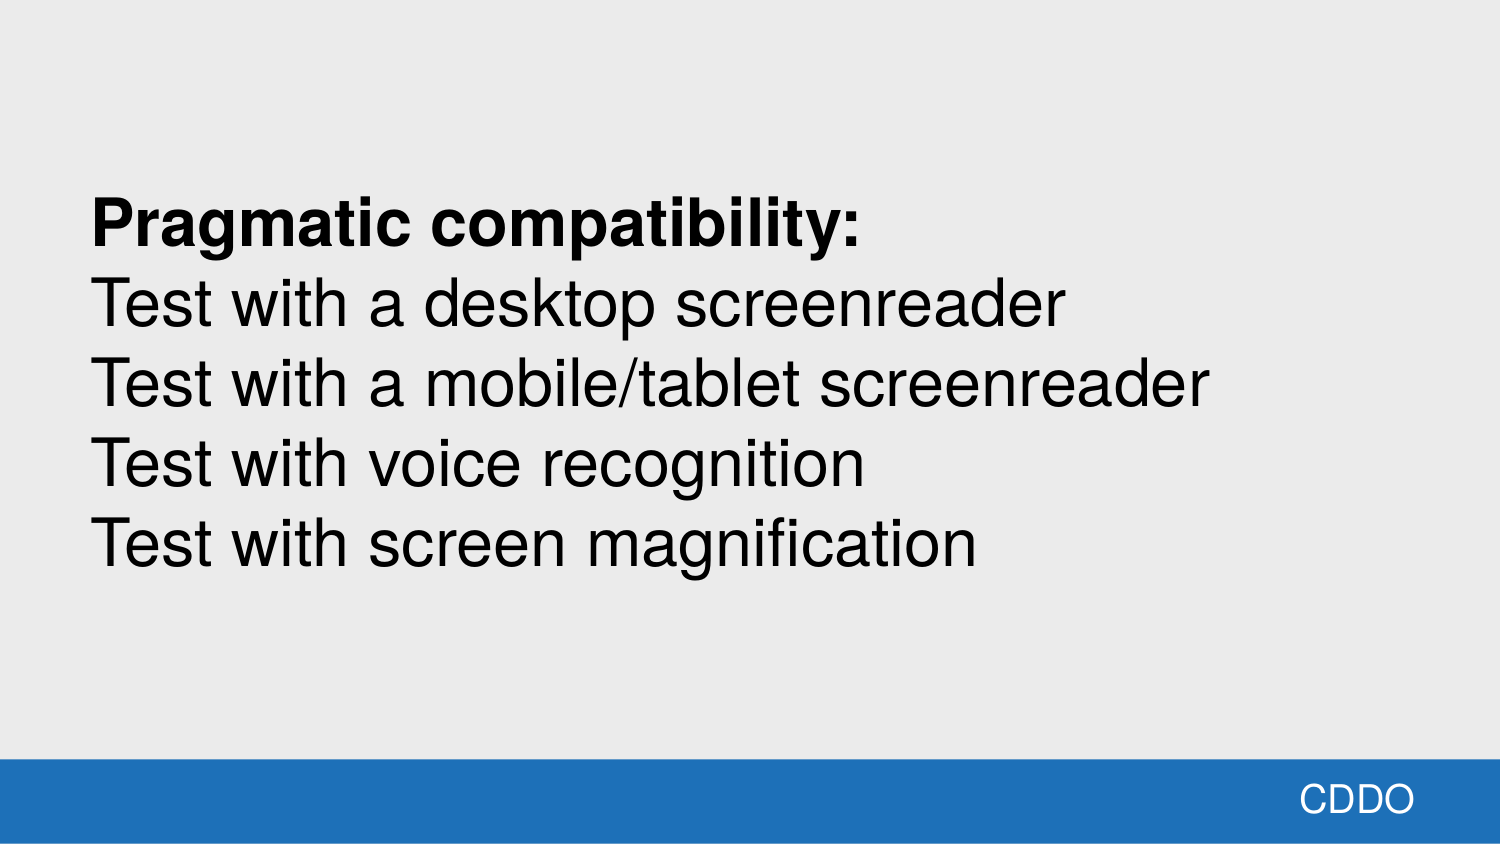

Pragmatic compatibility:
Test with a desktop screenreader
Test with a mobile/tablet screenreader
Test with voice recognition
Test with screen magnification